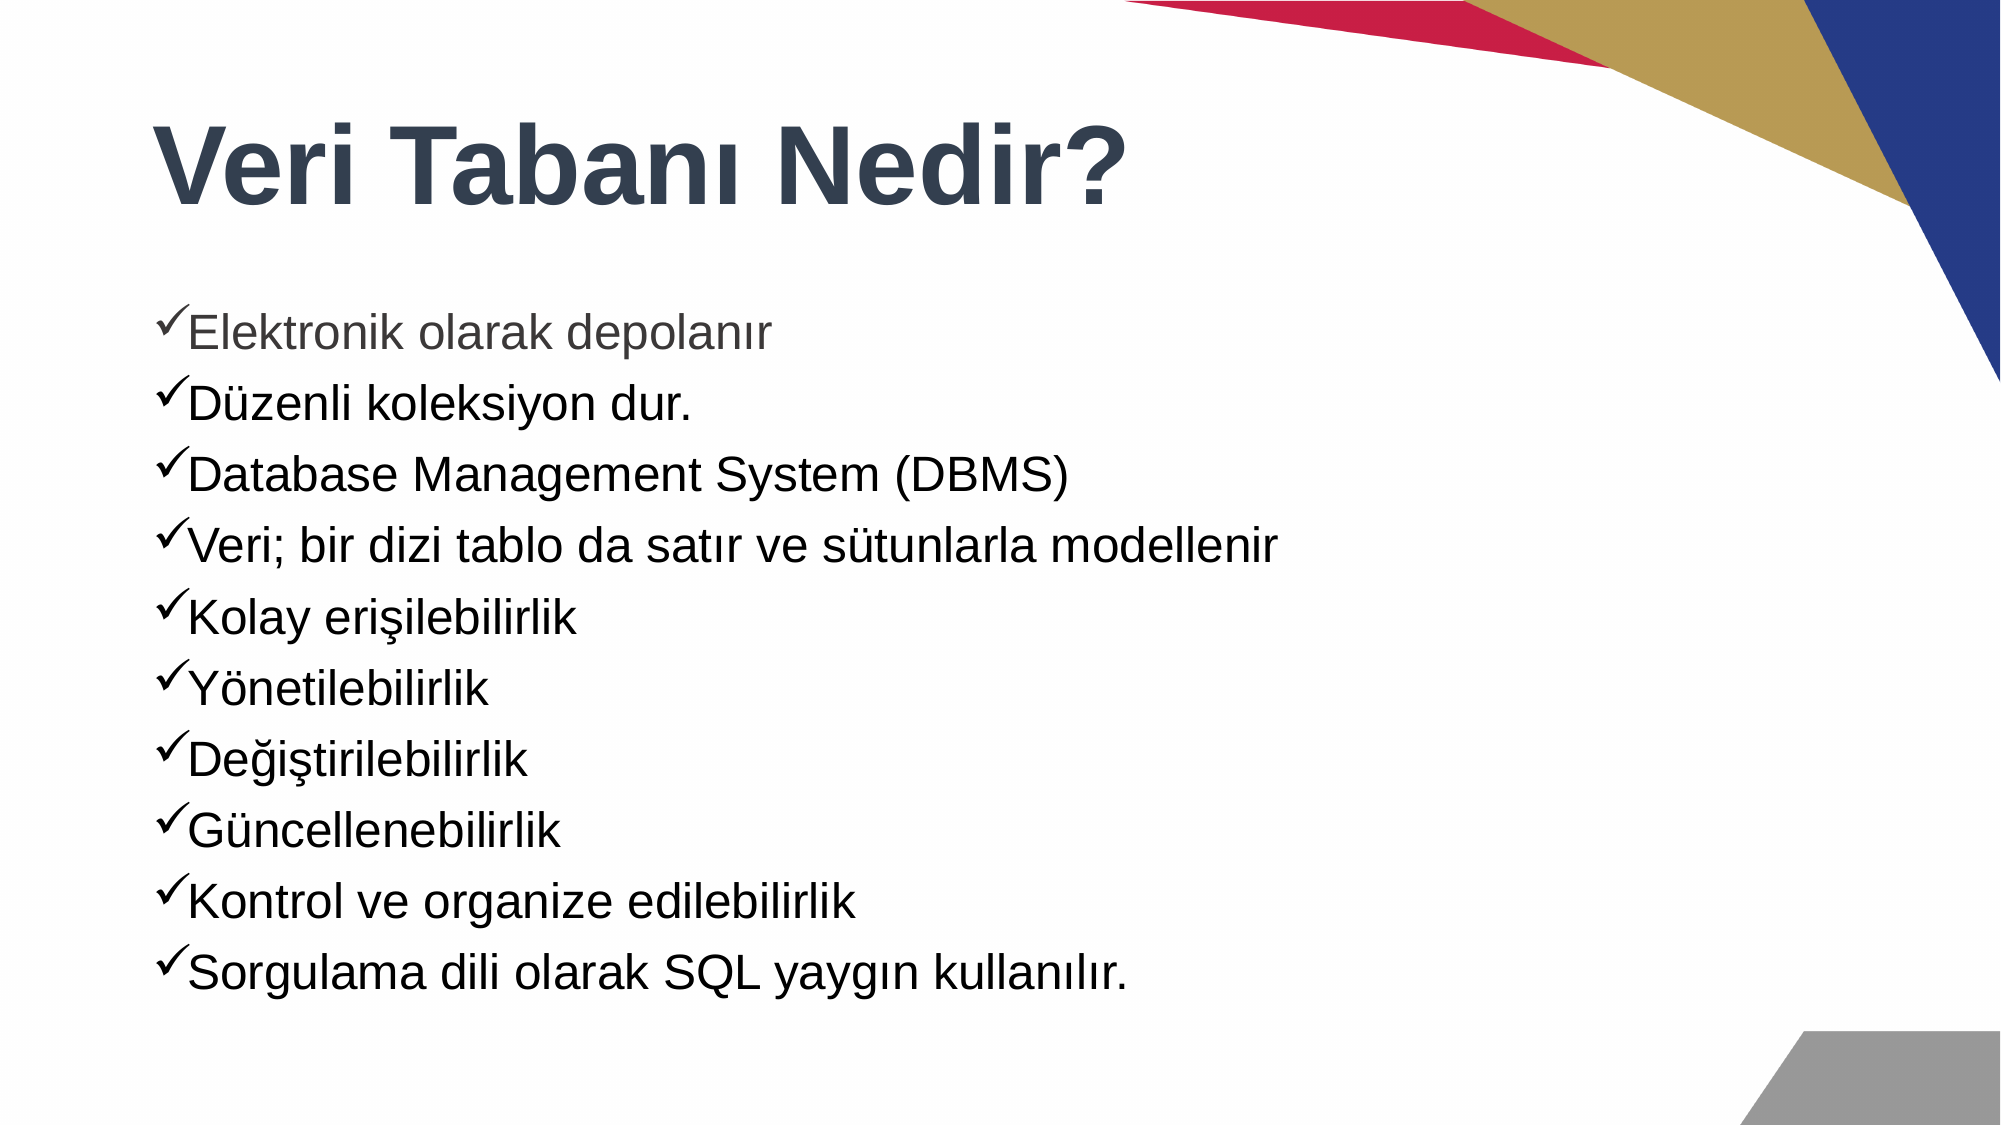

# Veri Tabanı Nedir?
Elektronik olarak depolanır
Düzenli koleksiyon dur.
Database Management System (DBMS)
Veri; bir dizi tablo da satır ve sütunlarla modellenir
Kolay erişilebilirlik
Yönetilebilirlik
Değiştirilebilirlik
Güncellenebilirlik
Kontrol ve organize edilebilirlik
Sorgulama dili olarak SQL yaygın kullanılır.